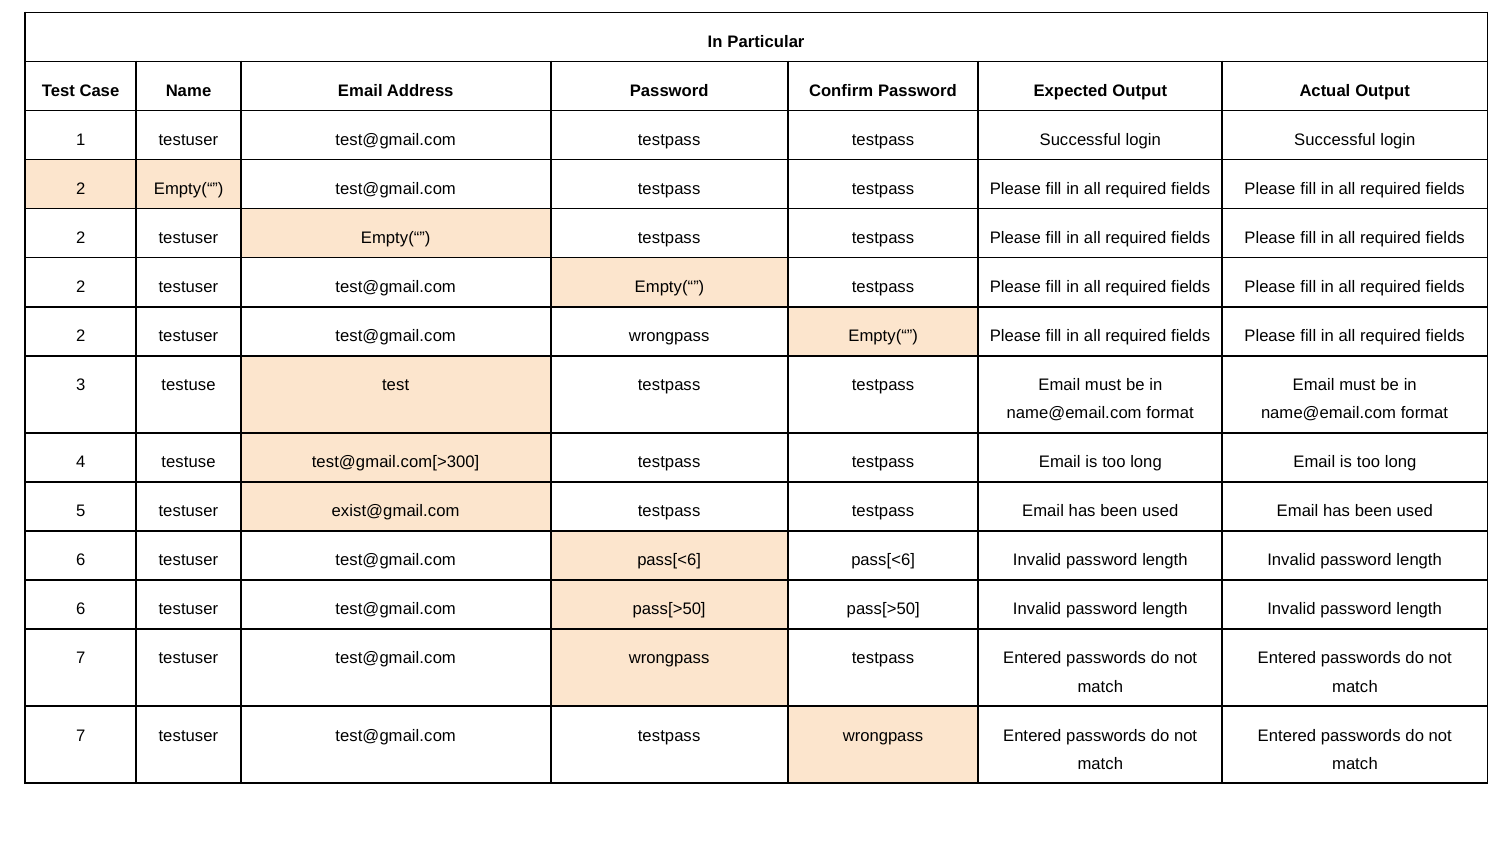

| In Particular |  |  |  |  |  |  |
| --- | --- | --- | --- | --- | --- | --- |
| Test Case | Name | Email Address | Password | Confirm Password | Expected Output | Actual Output |
| 1 | testuser | test@gmail.com | testpass | testpass | Successful login | Successful login |
| 2 | Empty(“”) | test@gmail.com | testpass | testpass | Please fill in all required fields | Please fill in all required fields |
| 2 | testuser | Empty(“”) | testpass | testpass | Please fill in all required fields | Please fill in all required fields |
| 2 | testuser | test@gmail.com | Empty(“”) | testpass | Please fill in all required fields | Please fill in all required fields |
| 2 | testuser | test@gmail.com | wrongpass | Empty(“”) | Please fill in all required fields | Please fill in all required fields |
| 3 | testuse | test | testpass | testpass | Email must be in name@email.com format | Email must be in name@email.com format |
| 4 | testuse | test@gmail.com[>300] | testpass | testpass | Email is too long | Email is too long |
| 5 | testuser | exist@gmail.com | testpass | testpass | Email has been used | Email has been used |
| 6 | testuser | test@gmail.com | pass[<6] | pass[<6] | Invalid password length | Invalid password length |
| 6 | testuser | test@gmail.com | pass[>50] | pass[>50] | Invalid password length | Invalid password length |
| 7 | testuser | test@gmail.com | wrongpass | testpass | Entered passwords do not match | Entered passwords do not match |
| 7 | testuser | test@gmail.com | testpass | wrongpass | Entered passwords do not match | Entered passwords do not match |